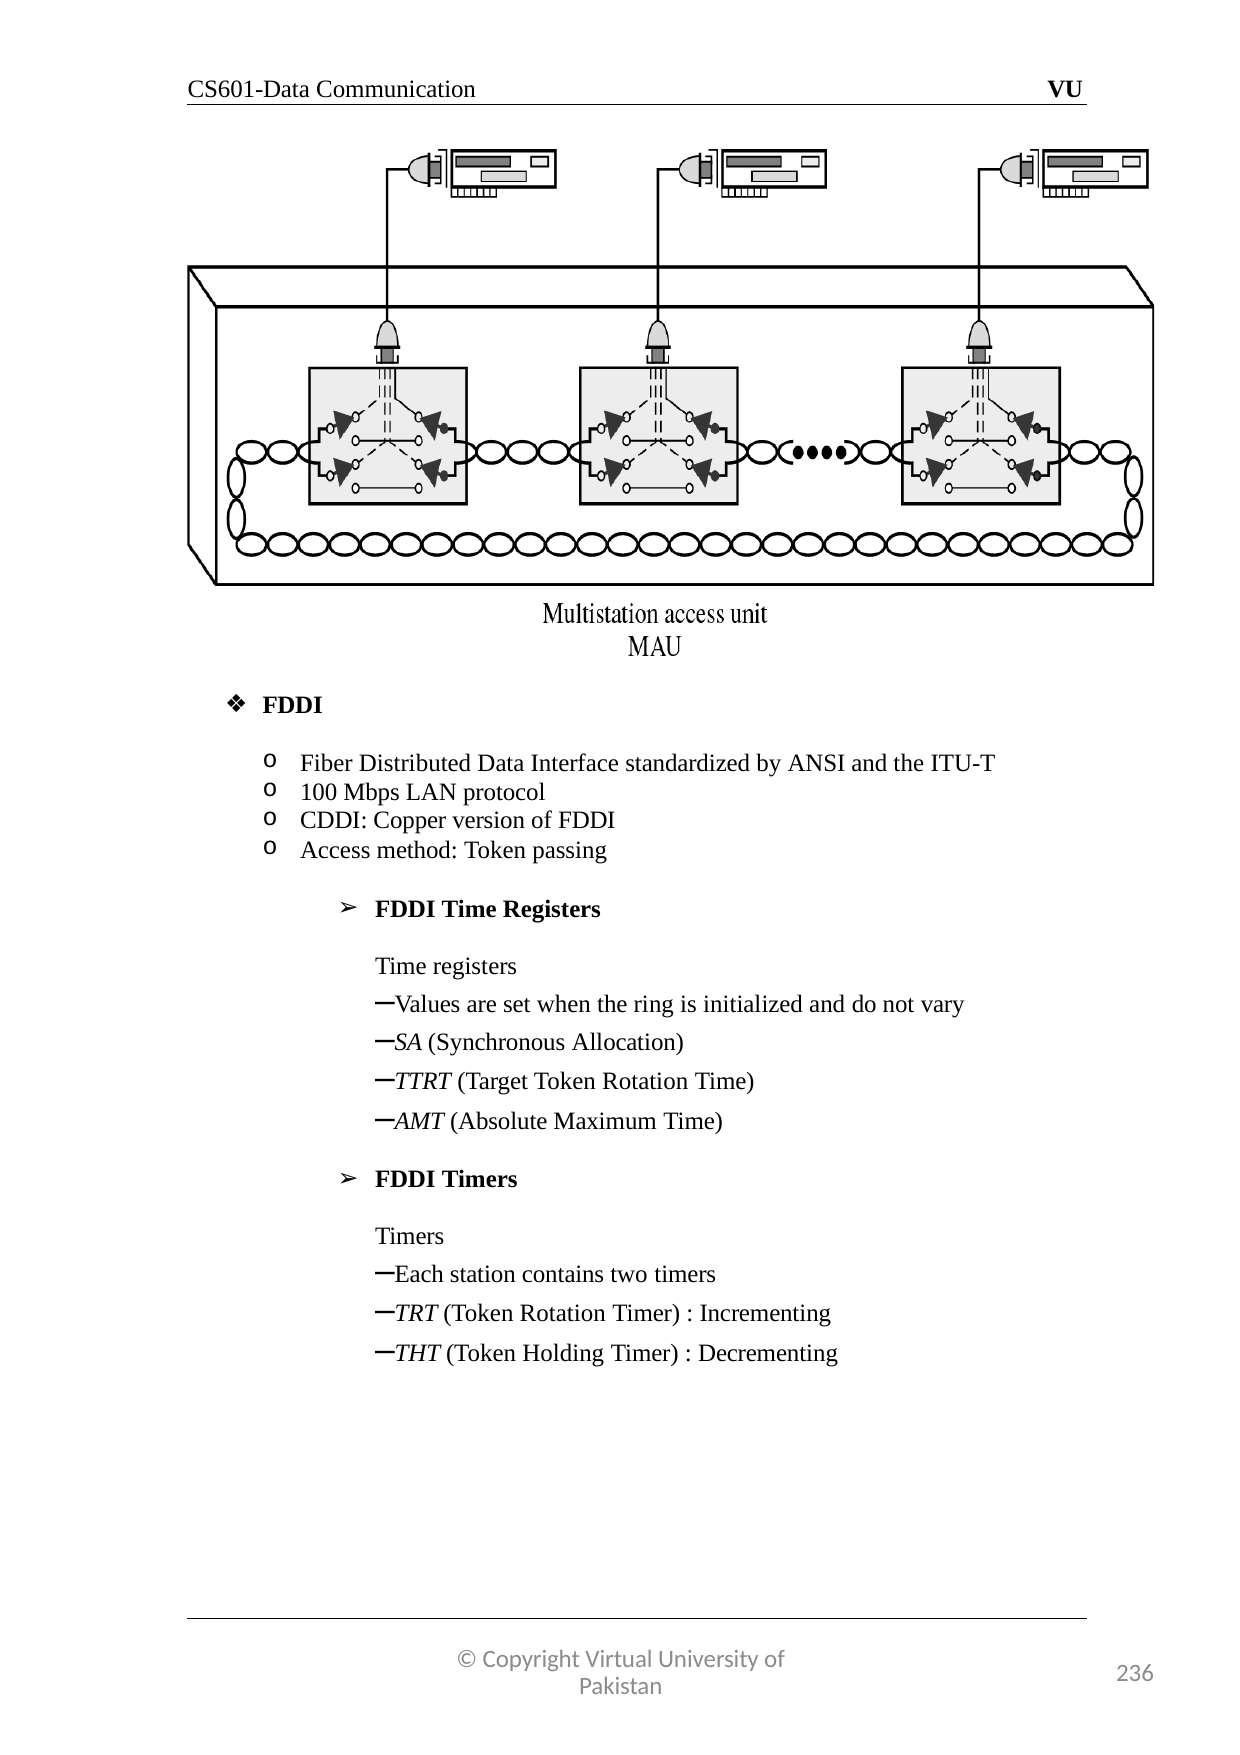

CS601-Data Communication
VU

FDDI

Fiber Distributed Data Interface standardized by ANSI and the ITU-T
100 Mbps LAN protocol
CDDI: Copper version of FDDI
Access method: Token passing

FDDI Time Registers

Time registers
–Values are set when the ring is initialized and do not vary
–SA (Synchronous Allocation)
–TTRT (Target Token Rotation Time)
–AMT (Absolute Maximum Time)
FDDI Timers

Timers
–Each station contains two timers
–TRT (Token Rotation Timer) : Incrementing
–THT (Token Holding Timer) : Decrementing

© Copyright Virtual University of Pakistan
236